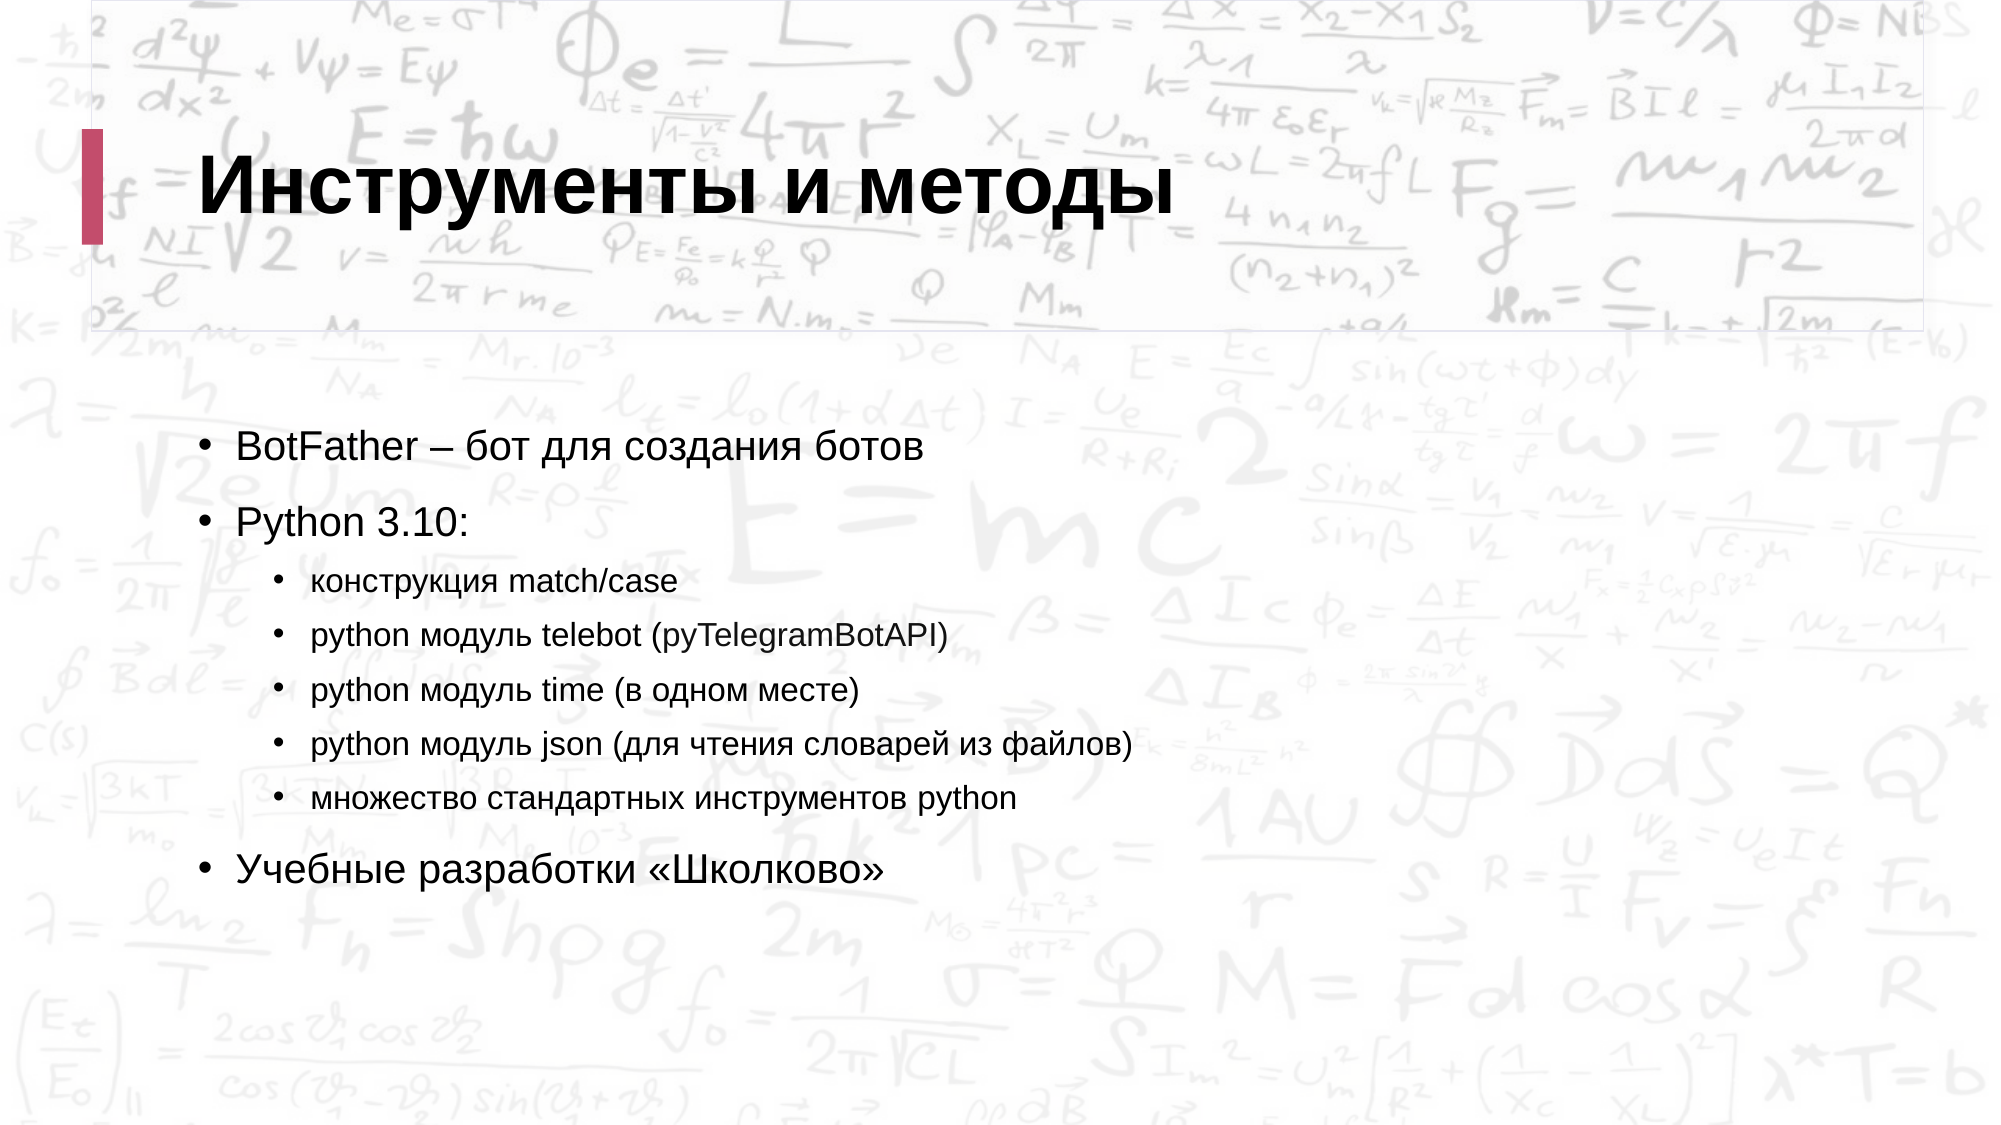

# Инструменты и методы
BotFather – бот для создания ботов
Python 3.10:
конструкция match/case
python модуль telebot (pyTelegramBotAPI)
python модуль time (в одном месте)
python модуль json (для чтения словарей из файлов)
множество стандартных инструментов python
Учебные разработки «Школково»